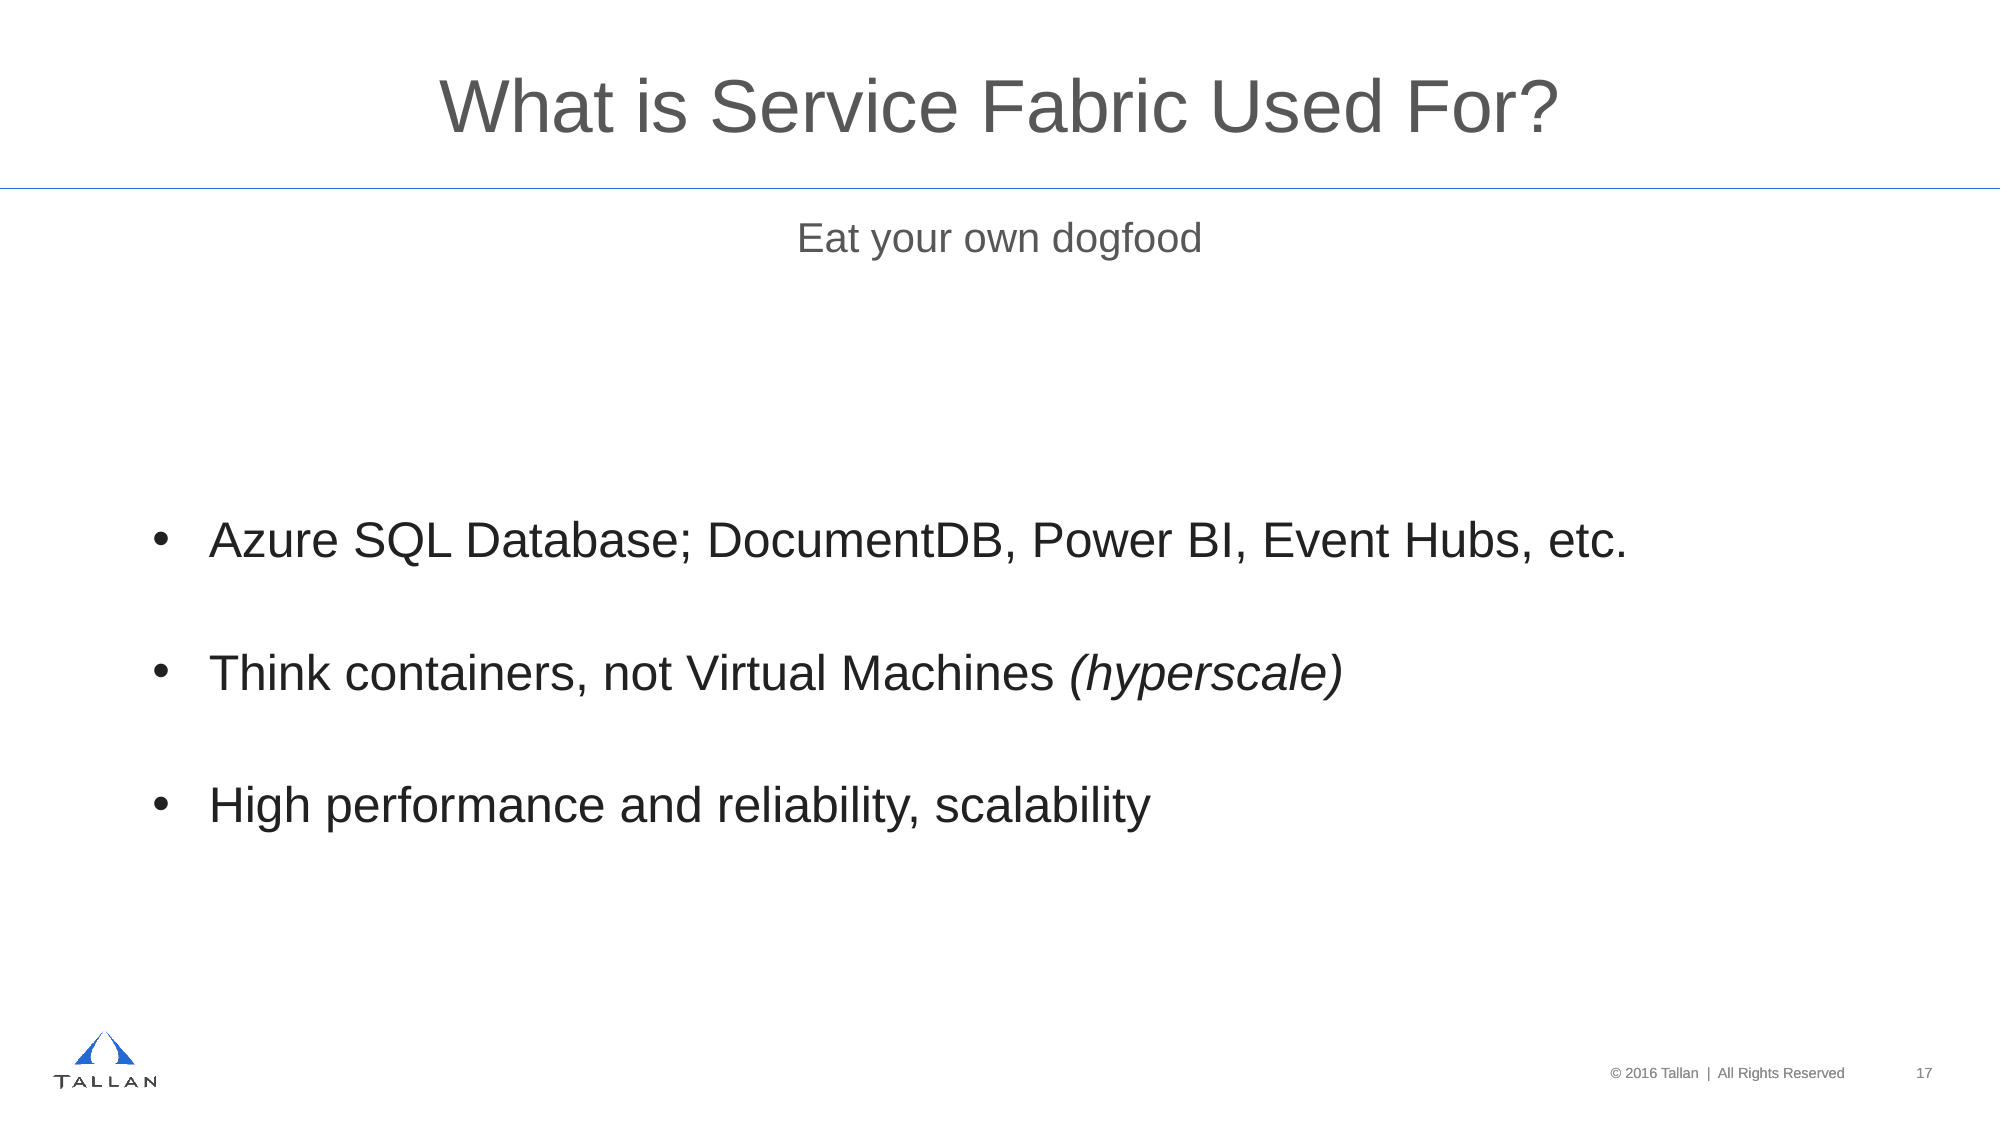

# What is Service Fabric Used For?
Eat your own dogfood
Azure SQL Database; DocumentDB, Power BI, Event Hubs, etc.
Think containers, not Virtual Machines (hyperscale)
High performance and reliability, scalability